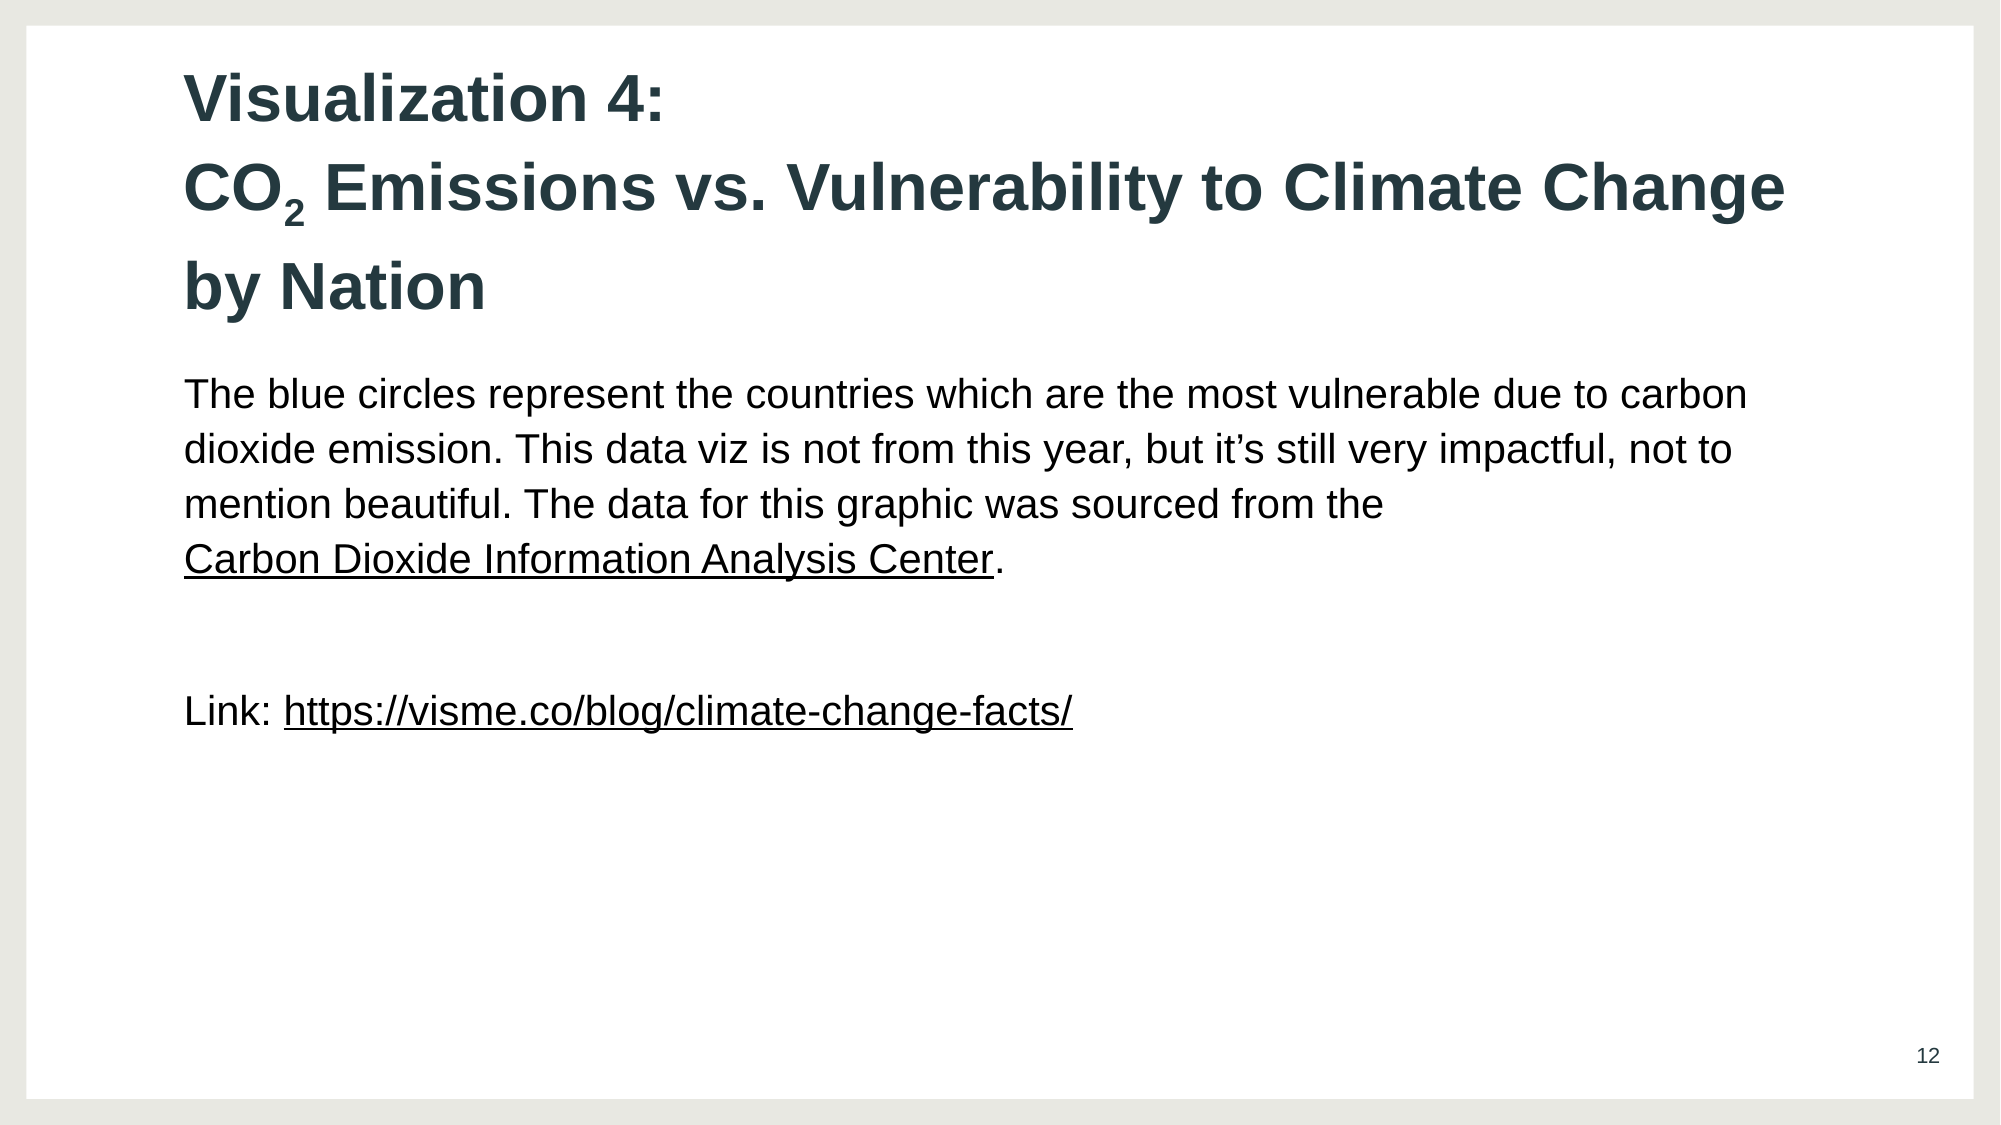

# Visualization 4: CO2 Emissions vs. Vulnerability to Climate Change by Nation
The blue circles represent the countries which are the most vulnerable due to carbon dioxide emission. This data viz is not from this year, but it’s still very impactful, not to mention beautiful. The data for this graphic was sourced from the Carbon Dioxide Information Analysis Center.

Link: https://visme.co/blog/climate-change-facts/

12